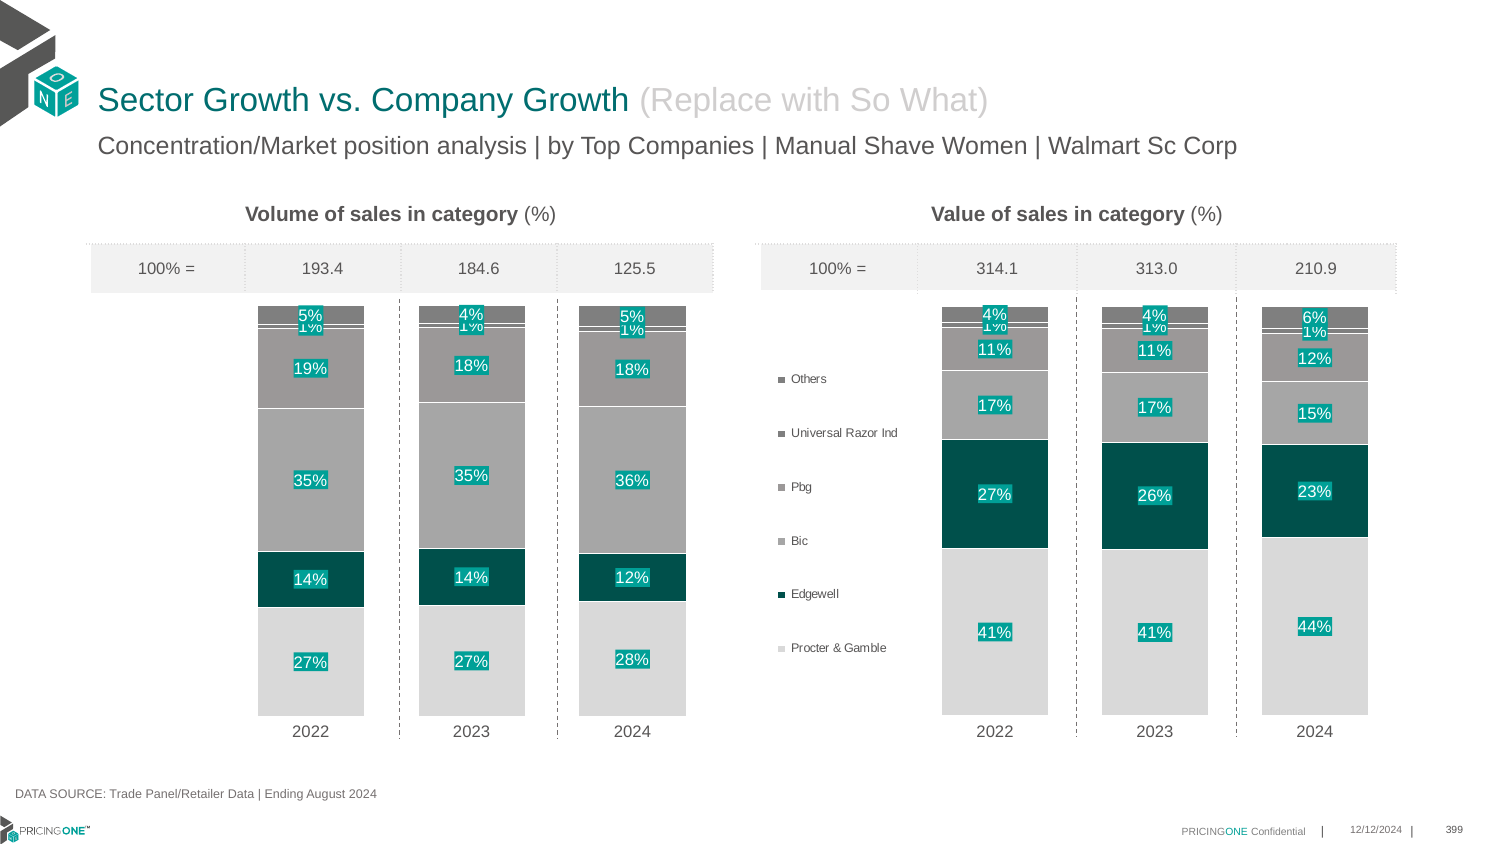

# Sector Growth vs. Company Growth (Replace with So What)
Concentration/Market position analysis | by Top Companies | Manual Shave Women | Walmart Sc Corp
| Volume of sales in category (%) |  |  |  |
| --- | --- | --- | --- |
| 100% = | 193.4 | 184.6 | 125.5 |
| Value of sales in category (%) |  |  |  |
| --- | --- | --- | --- |
| 100% = | 314.1 | 313.0 | 210.9 |

### Chart

| Category | Procter & Gamble | Edgewell | Bic | Pbg | Universal Razor Ind | Others |
|---|---|---|---|---|---|---|
| 2022 | 0.2655338659544945 | 0.1360619558838543 | 0.34811269297929426 | 0.19435727029891475 | 0.009879845666106021 | 0.04605436921733616 |
| 2023 | 0.2697289810929572 | 0.13941307870889655 | 0.35409367138098474 | 0.18164387896083603 | 0.011467492183448108 | 0.043652897672877417 |
| 2024 | 0.2784834509193542 | 0.11872536027903603 | 0.3560096977738923 | 0.18414602249844414 | 0.010746201472356682 | 0.05188926705691661 |

### Chart

| Category | Procter & Gamble | Edgewell | Bic | Pbg | Universal Razor Ind | Others |
|---|---|---|---|---|---|---|
| 2022 | 0.40918053490818757 | 0.2657797032953141 | 0.1671675894681723 | 0.10598067471931154 | 0.01085537805247385 | 0.04103611955654062 |
| 2023 | 0.4066632004103794 | 0.2613385063966465 | 0.17025204576435837 | 0.10691022076652676 | 0.012322681981625689 | 0.042513344680463194 |
| 2024 | 0.4352813437751731 | 0.2271087055604902 | 0.15235139127480843 | 0.11820253341504416 | 0.011467369440491357 | 0.05558865653399279 |
DATA SOURCE: Trade Panel/Retailer Data | Ending August 2024

12/12/2024
399